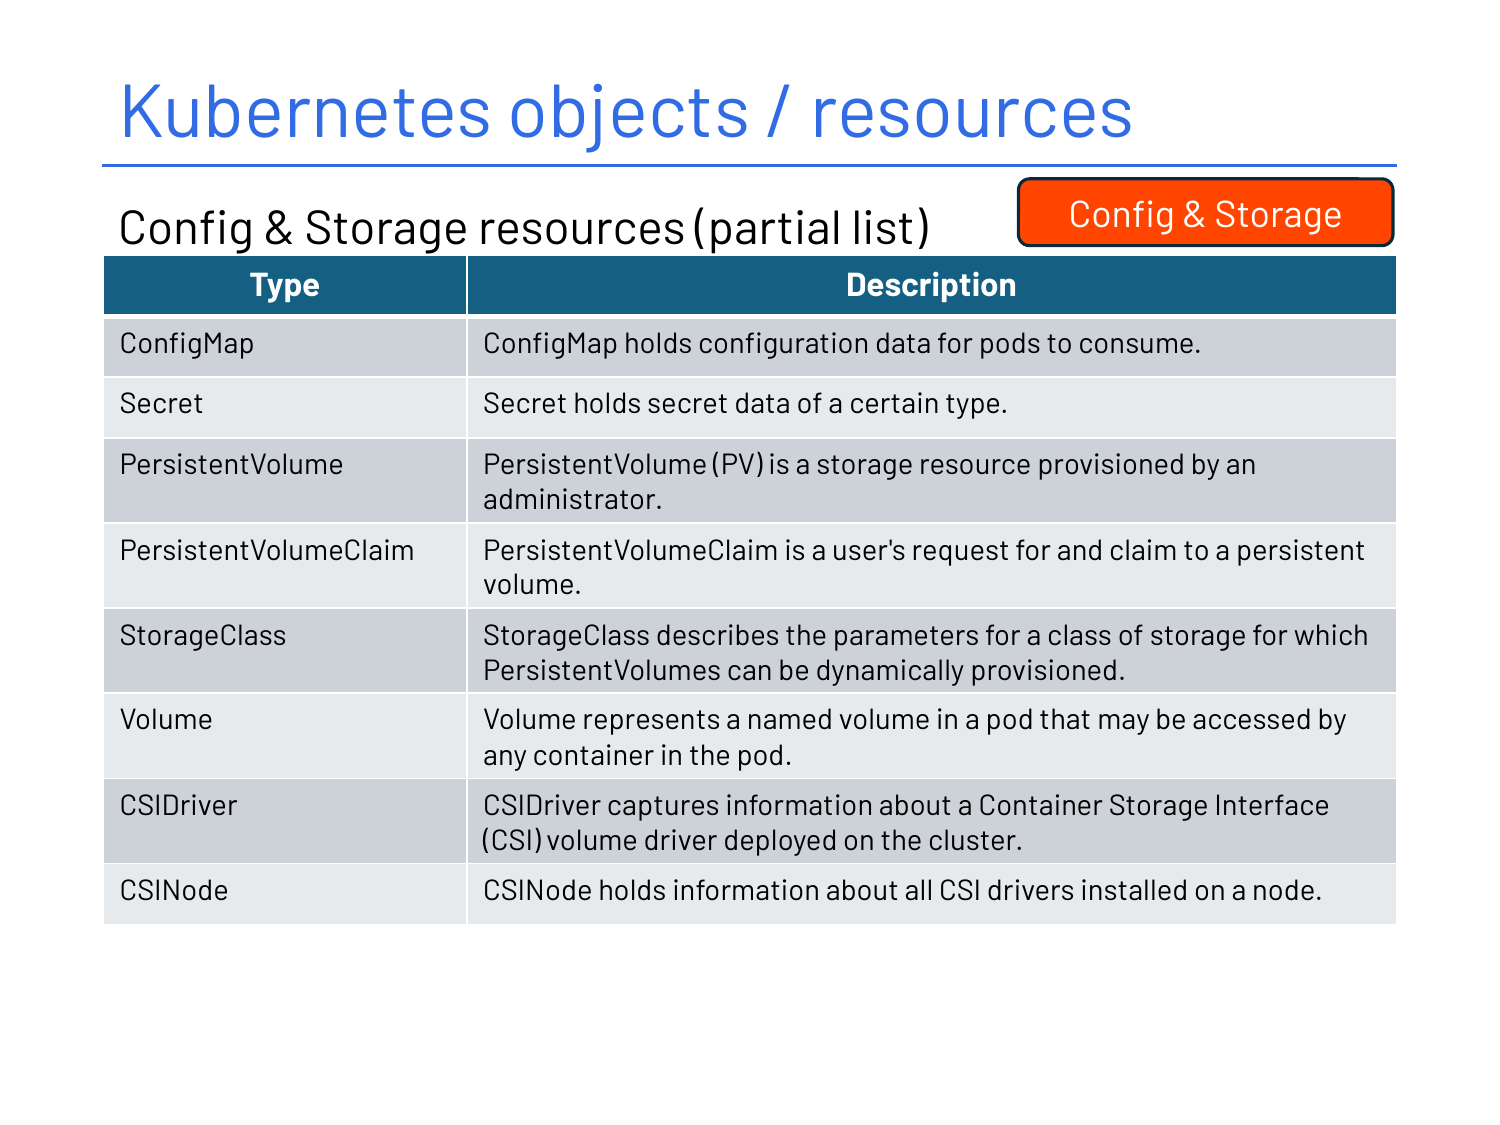

# Kubernetes objects / resources
Config & Storage
Config & Storage resources (partial list)
| Type | Description |
| --- | --- |
| ConfigMap | ConfigMap holds configuration data for pods to consume. |
| Secret | Secret holds secret data of a certain type. |
| PersistentVolume | PersistentVolume (PV) is a storage resource provisioned by an administrator. |
| PersistentVolumeClaim | PersistentVolumeClaim is a user's request for and claim to a persistent volume. |
| StorageClass | StorageClass describes the parameters for a class of storage for which PersistentVolumes can be dynamically provisioned. |
| Volume | Volume represents a named volume in a pod that may be accessed by any container in the pod. |
| CSIDriver | CSIDriver captures information about a Container Storage Interface (CSI) volume driver deployed on the cluster. |
| CSINode | CSINode holds information about all CSI drivers installed on a node. |